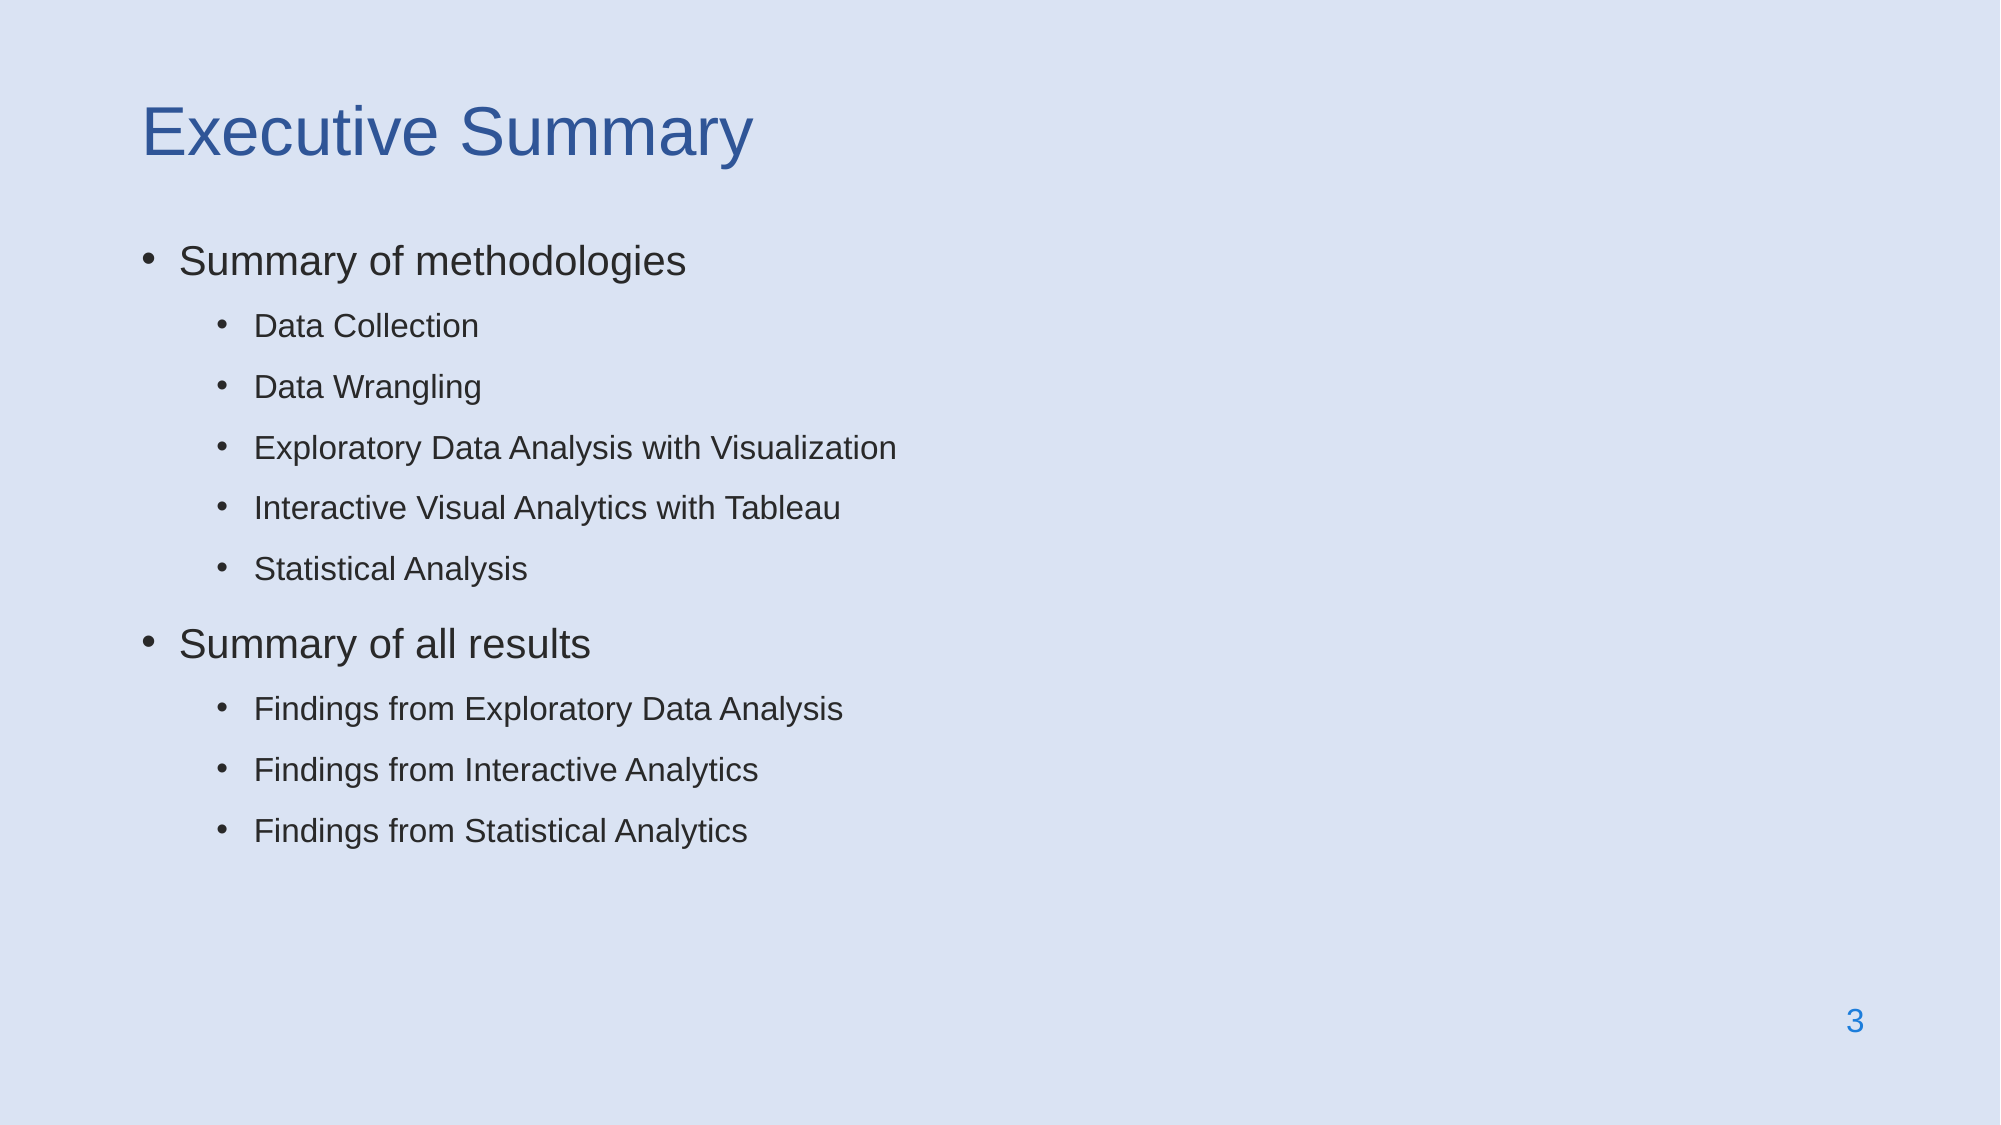

Executive Summary
Summary of methodologies
Data Collection
Data Wrangling
Exploratory Data Analysis with Visualization
Interactive Visual Analytics with Tableau
Statistical Analysis
Summary of all results
Findings from Exploratory Data Analysis
Findings from Interactive Analytics
Findings from Statistical Analytics
3